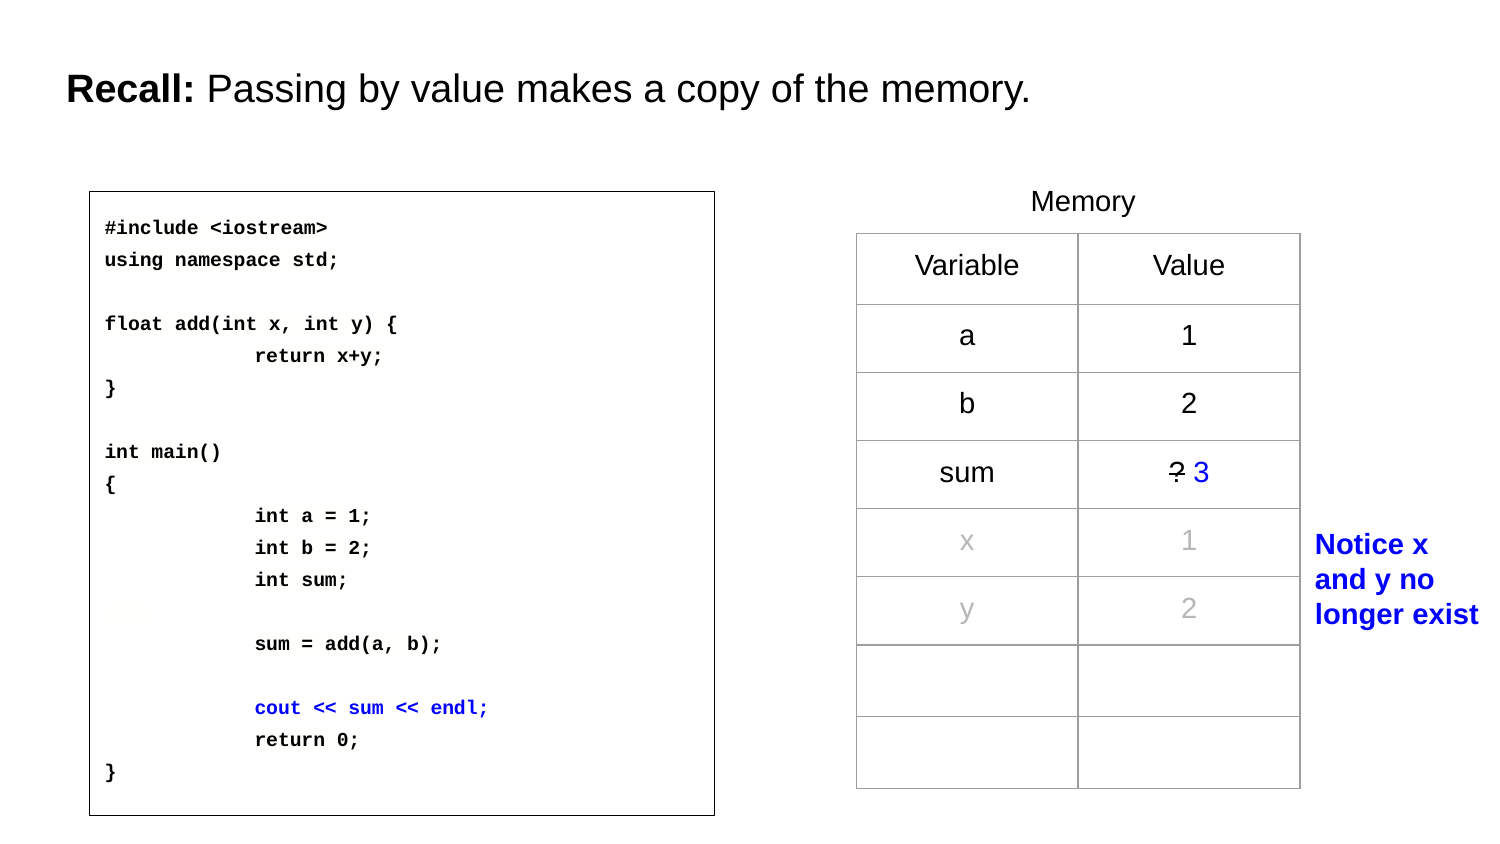

# Recall: Passing by value makes a copy of the memory.
Memory
#include <iostream>
using namespace std;

float add(int x, int y) {
	return x+y;
}

int main()
{
	int a = 1;
	int b = 2;
	int sum;

	sum = add(a, b);

	cout << sum << endl;
	return 0;
}

| Variable | Value |
| --- | --- |
| a | 1 |
| b | 2 |
| sum | ? 3 |
| x | 1 |
| y | 2 |
|  |  |
|  |  |

Notice x and y no longer exist